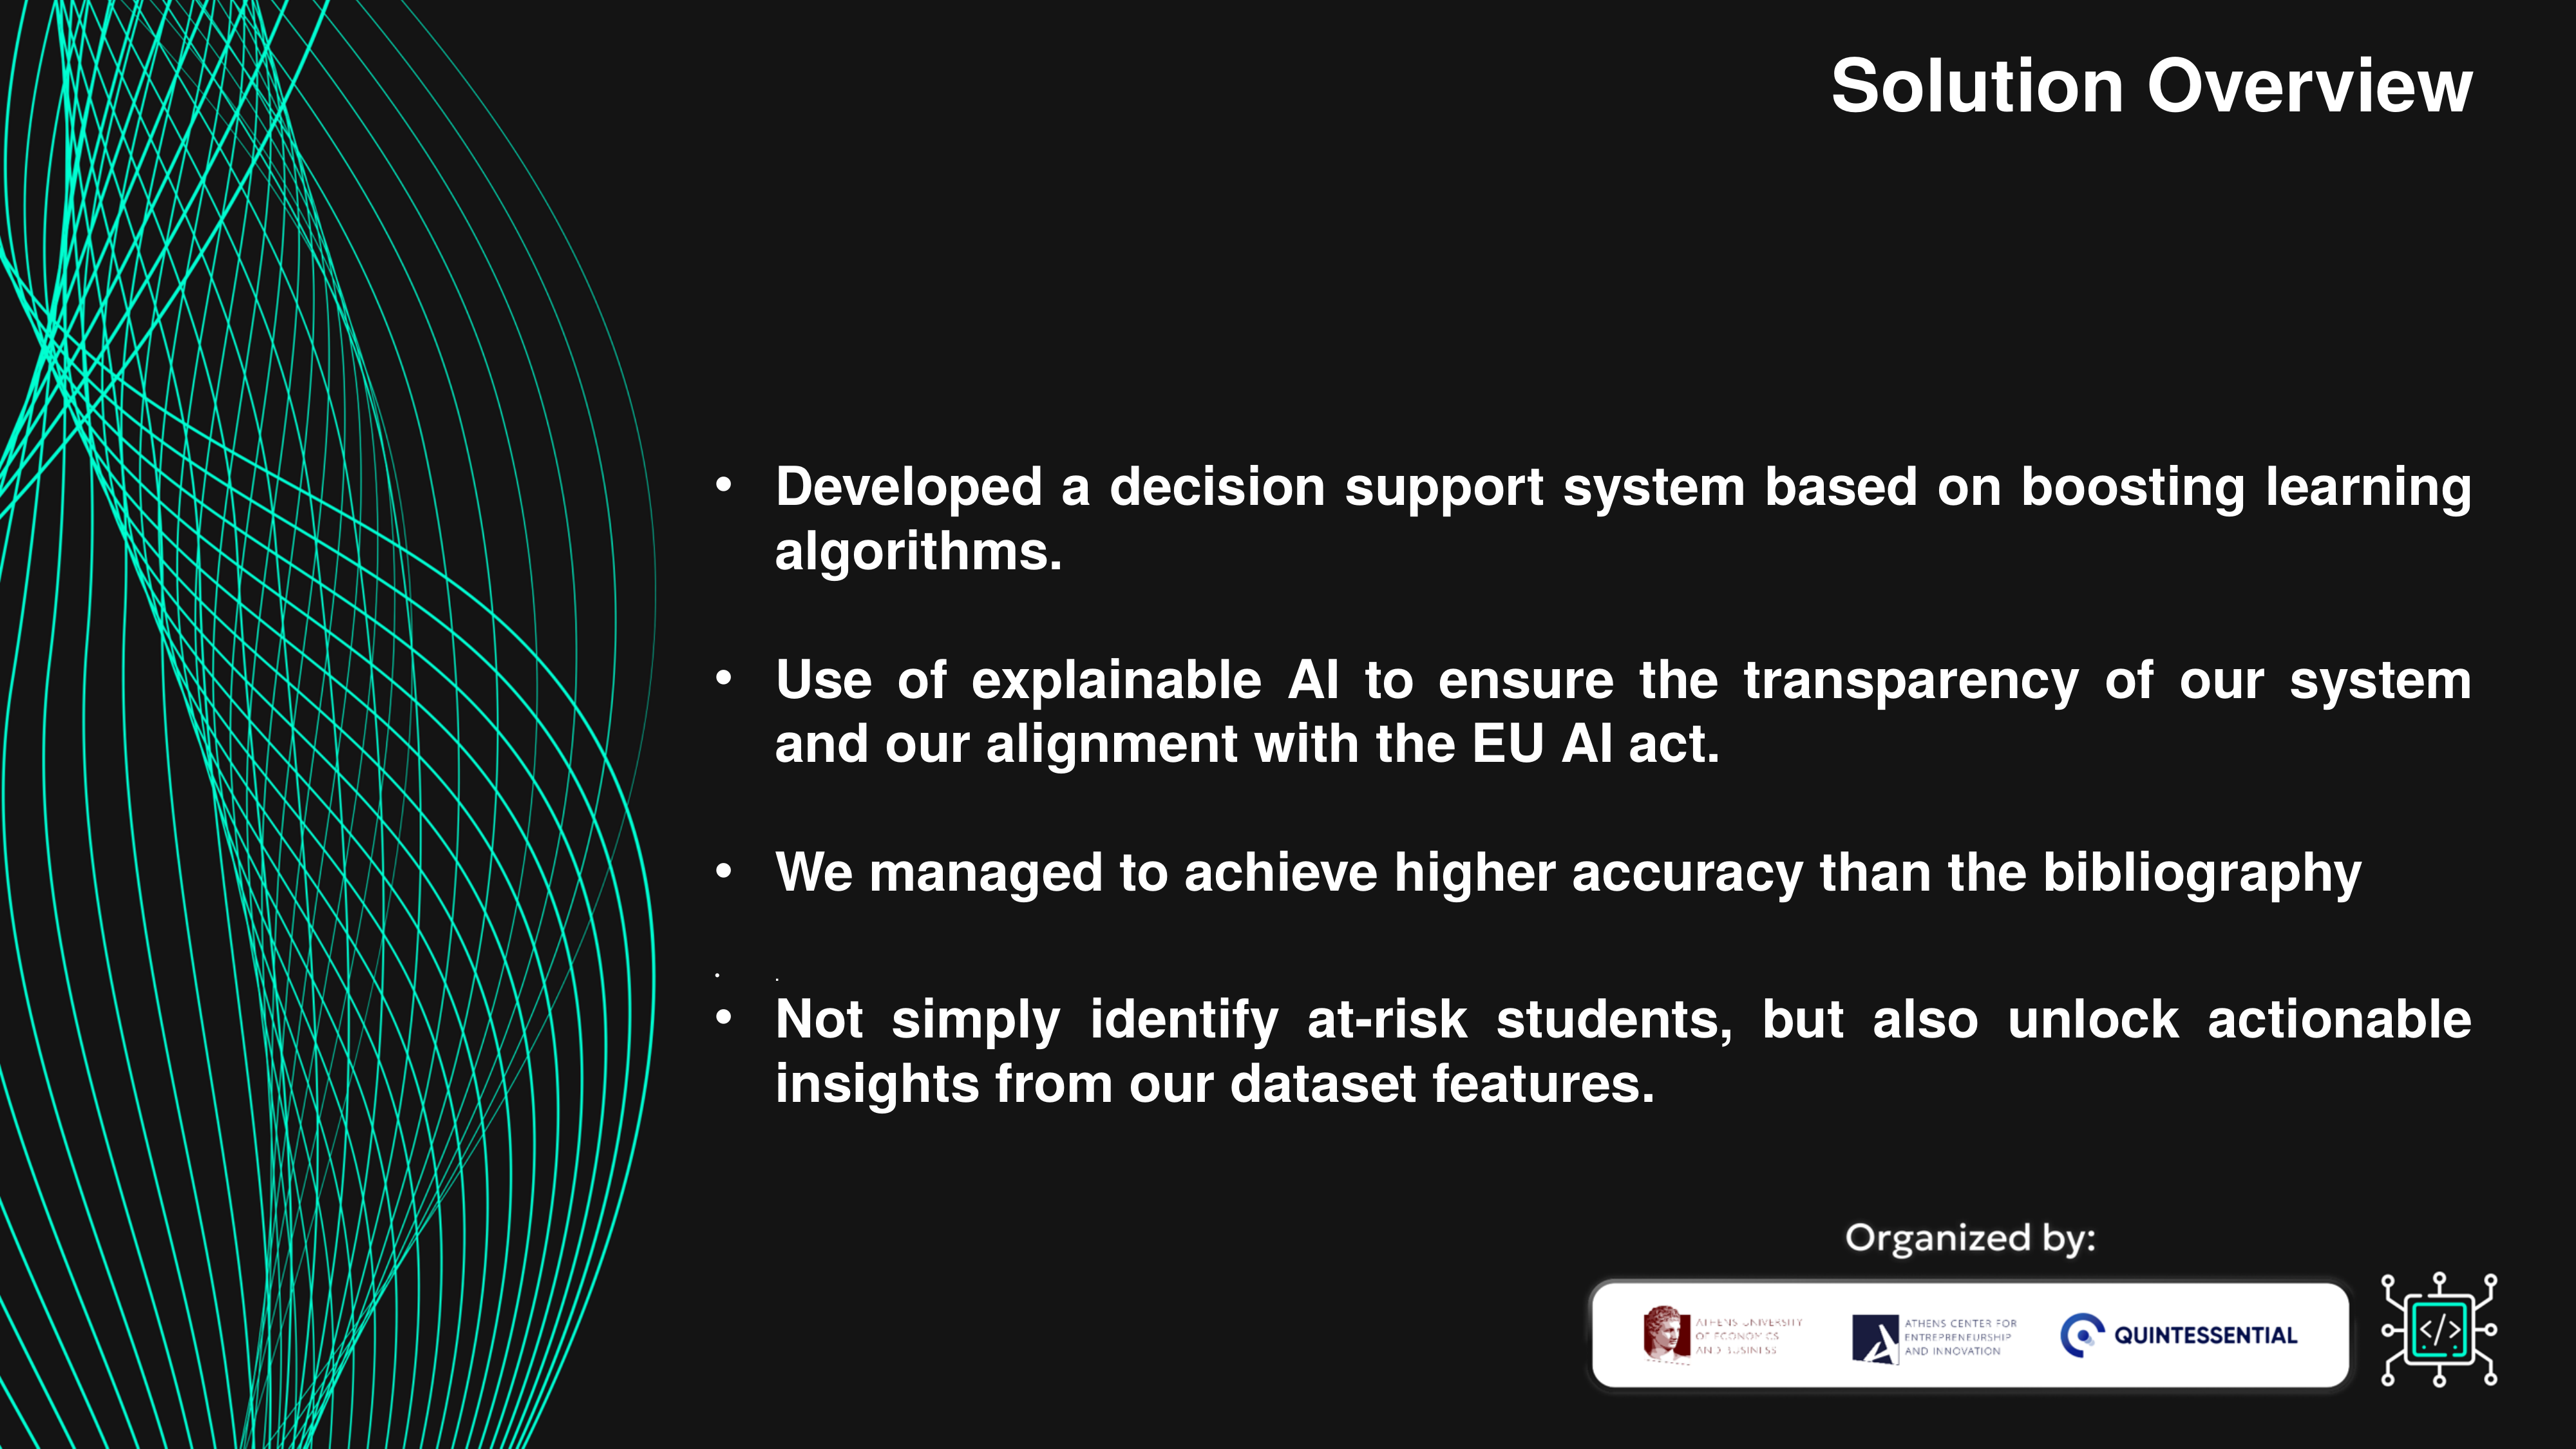

Solution Overview
Developed a decision support system based on boosting learning algorithms.

Use of explainable AI to ensure the transparency of our system and our alignment with the EU AI act.

We managed to achieve higher accuracy than the bibliography

.
Not simply identify at-risk students, but also unlock actionable insights from our dataset features.